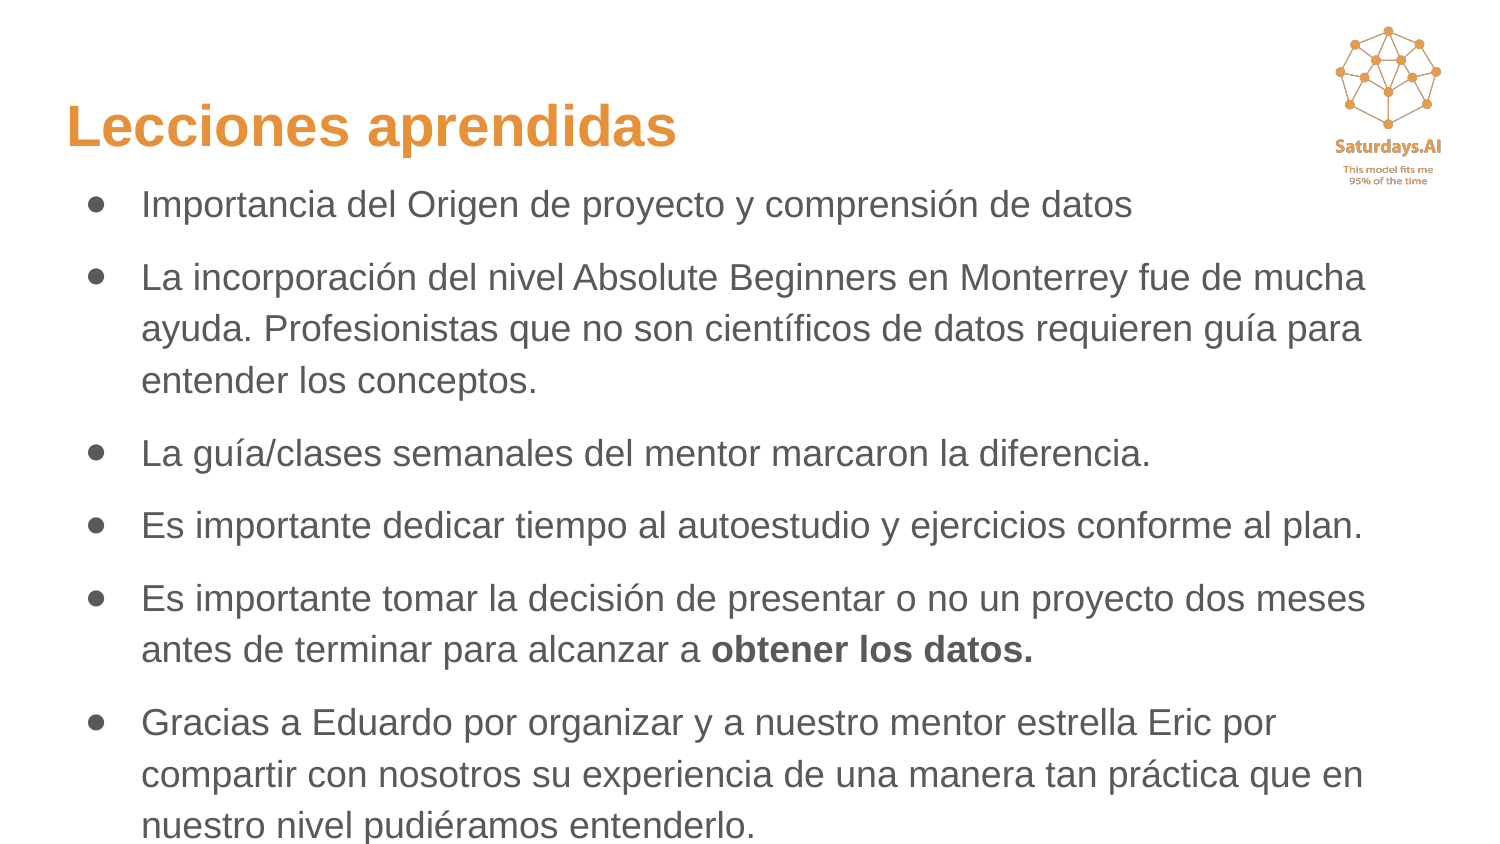

# Lecciones aprendidas
Importancia del Origen de proyecto y comprensión de datos
La incorporación del nivel Absolute Beginners en Monterrey fue de mucha ayuda. Profesionistas que no son científicos de datos requieren guía para entender los conceptos.
La guía/clases semanales del mentor marcaron la diferencia.
Es importante dedicar tiempo al autoestudio y ejercicios conforme al plan.
Es importante tomar la decisión de presentar o no un proyecto dos meses antes de terminar para alcanzar a obtener los datos.
Gracias a Eduardo por organizar y a nuestro mentor estrella Eric por compartir con nosotros su experiencia de una manera tan práctica que en nuestro nivel pudiéramos entenderlo.